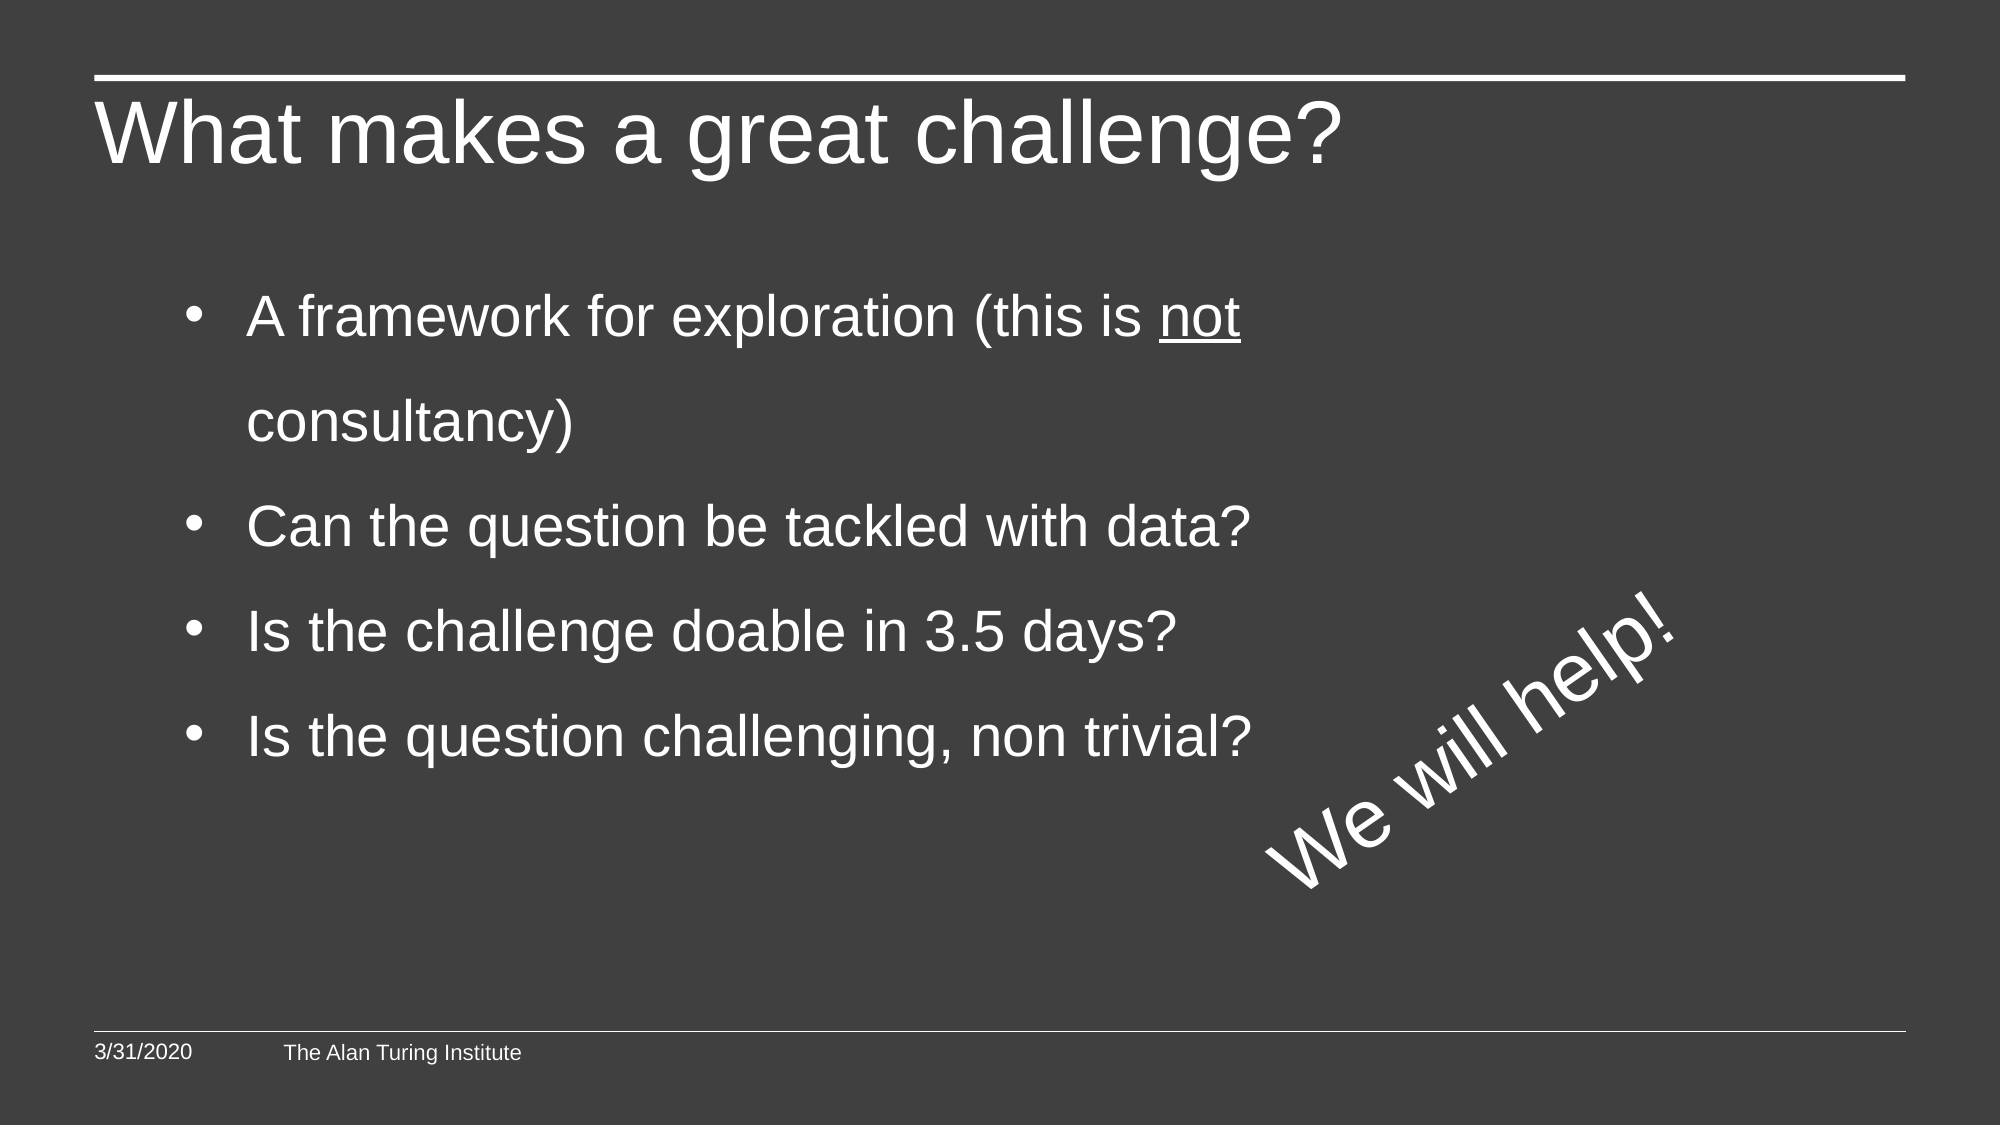

# What makes a great challenge?
A framework for exploration (this is not consultancy)
Can the question be tackled with data?
Is the challenge doable in 3.5 days?
Is the question challenging, non trivial?
We will help!
3/31/2020